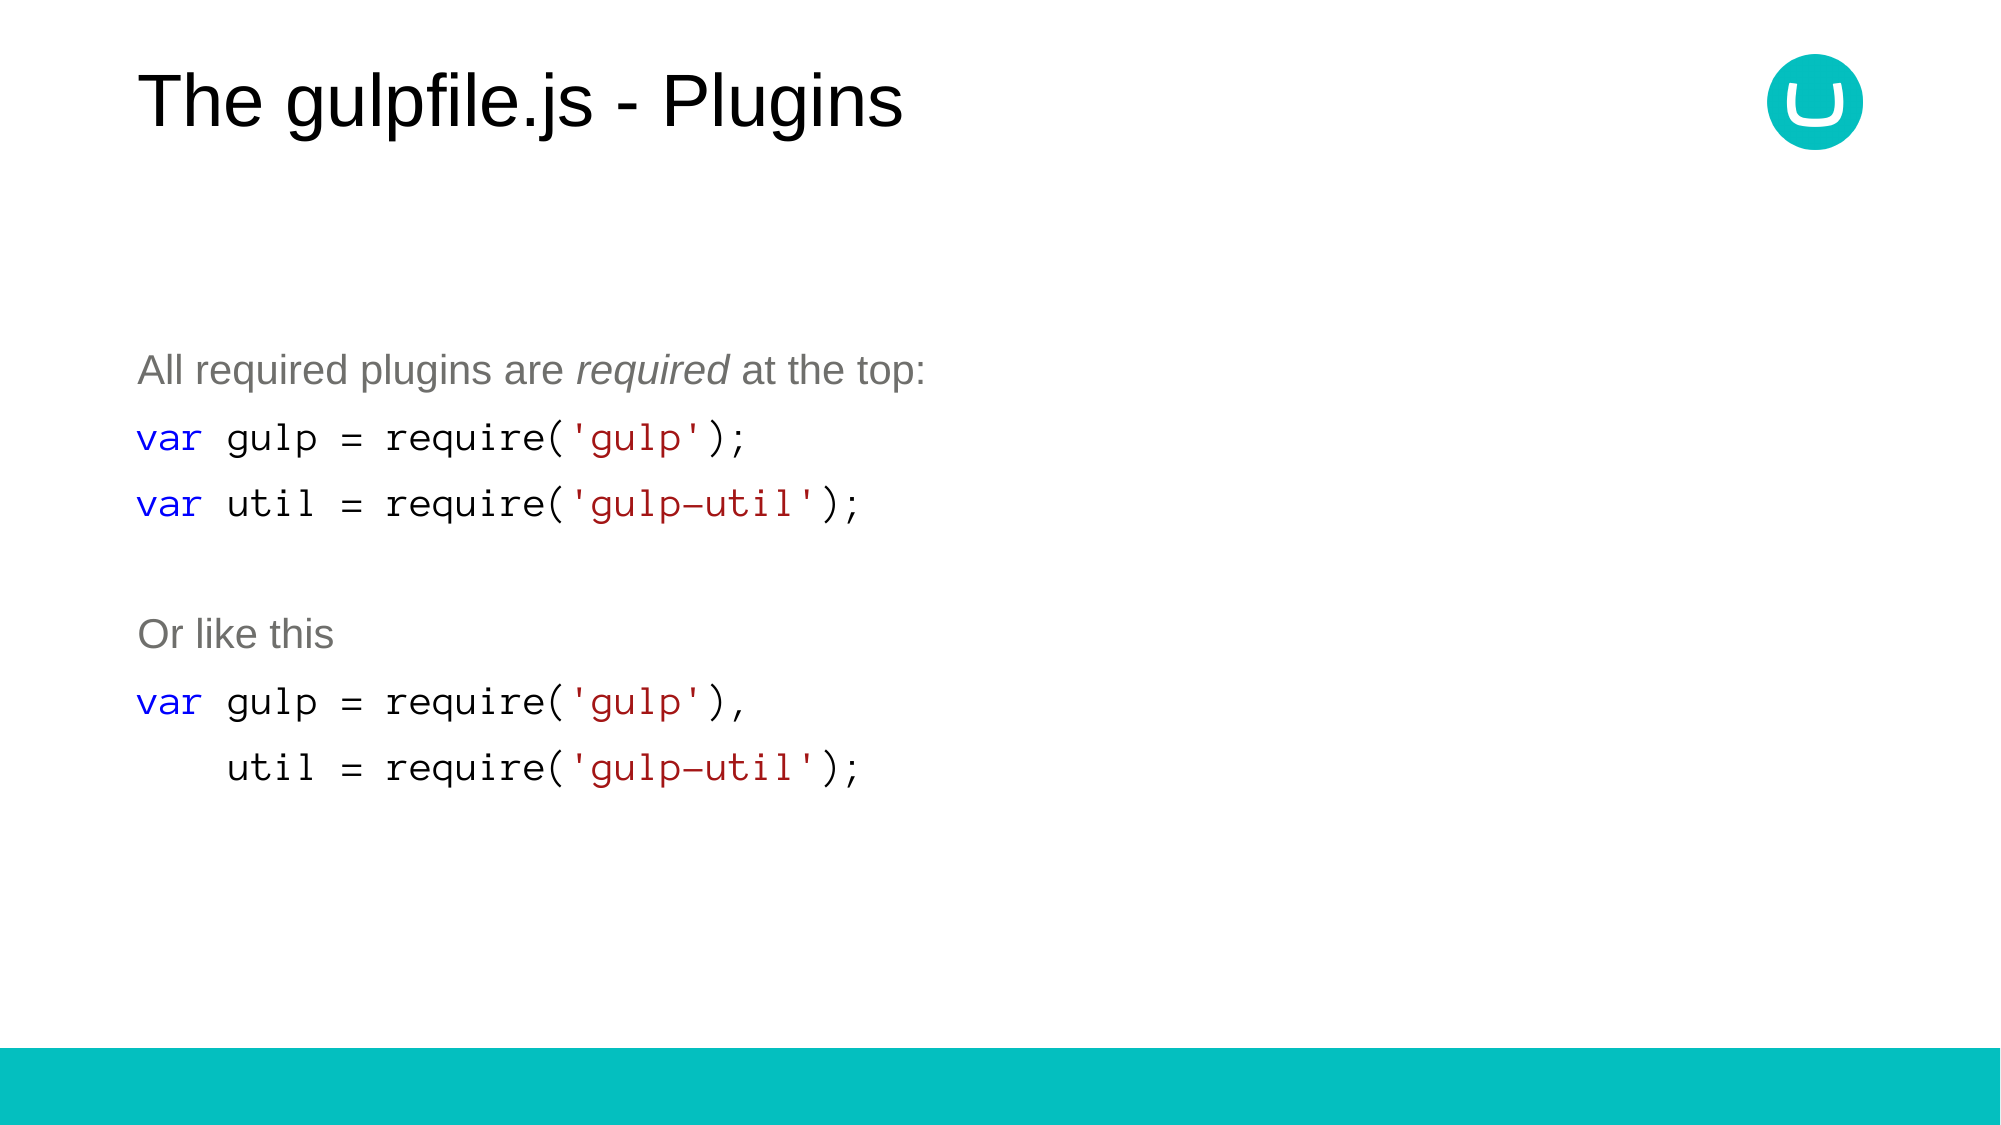

# The gulpfile.js - Plugins
All required plugins are required at the top:
var gulp = require('gulp');
var util = require('gulp-util');

Or like this
var gulp = require('gulp'),
    util = require('gulp-util');